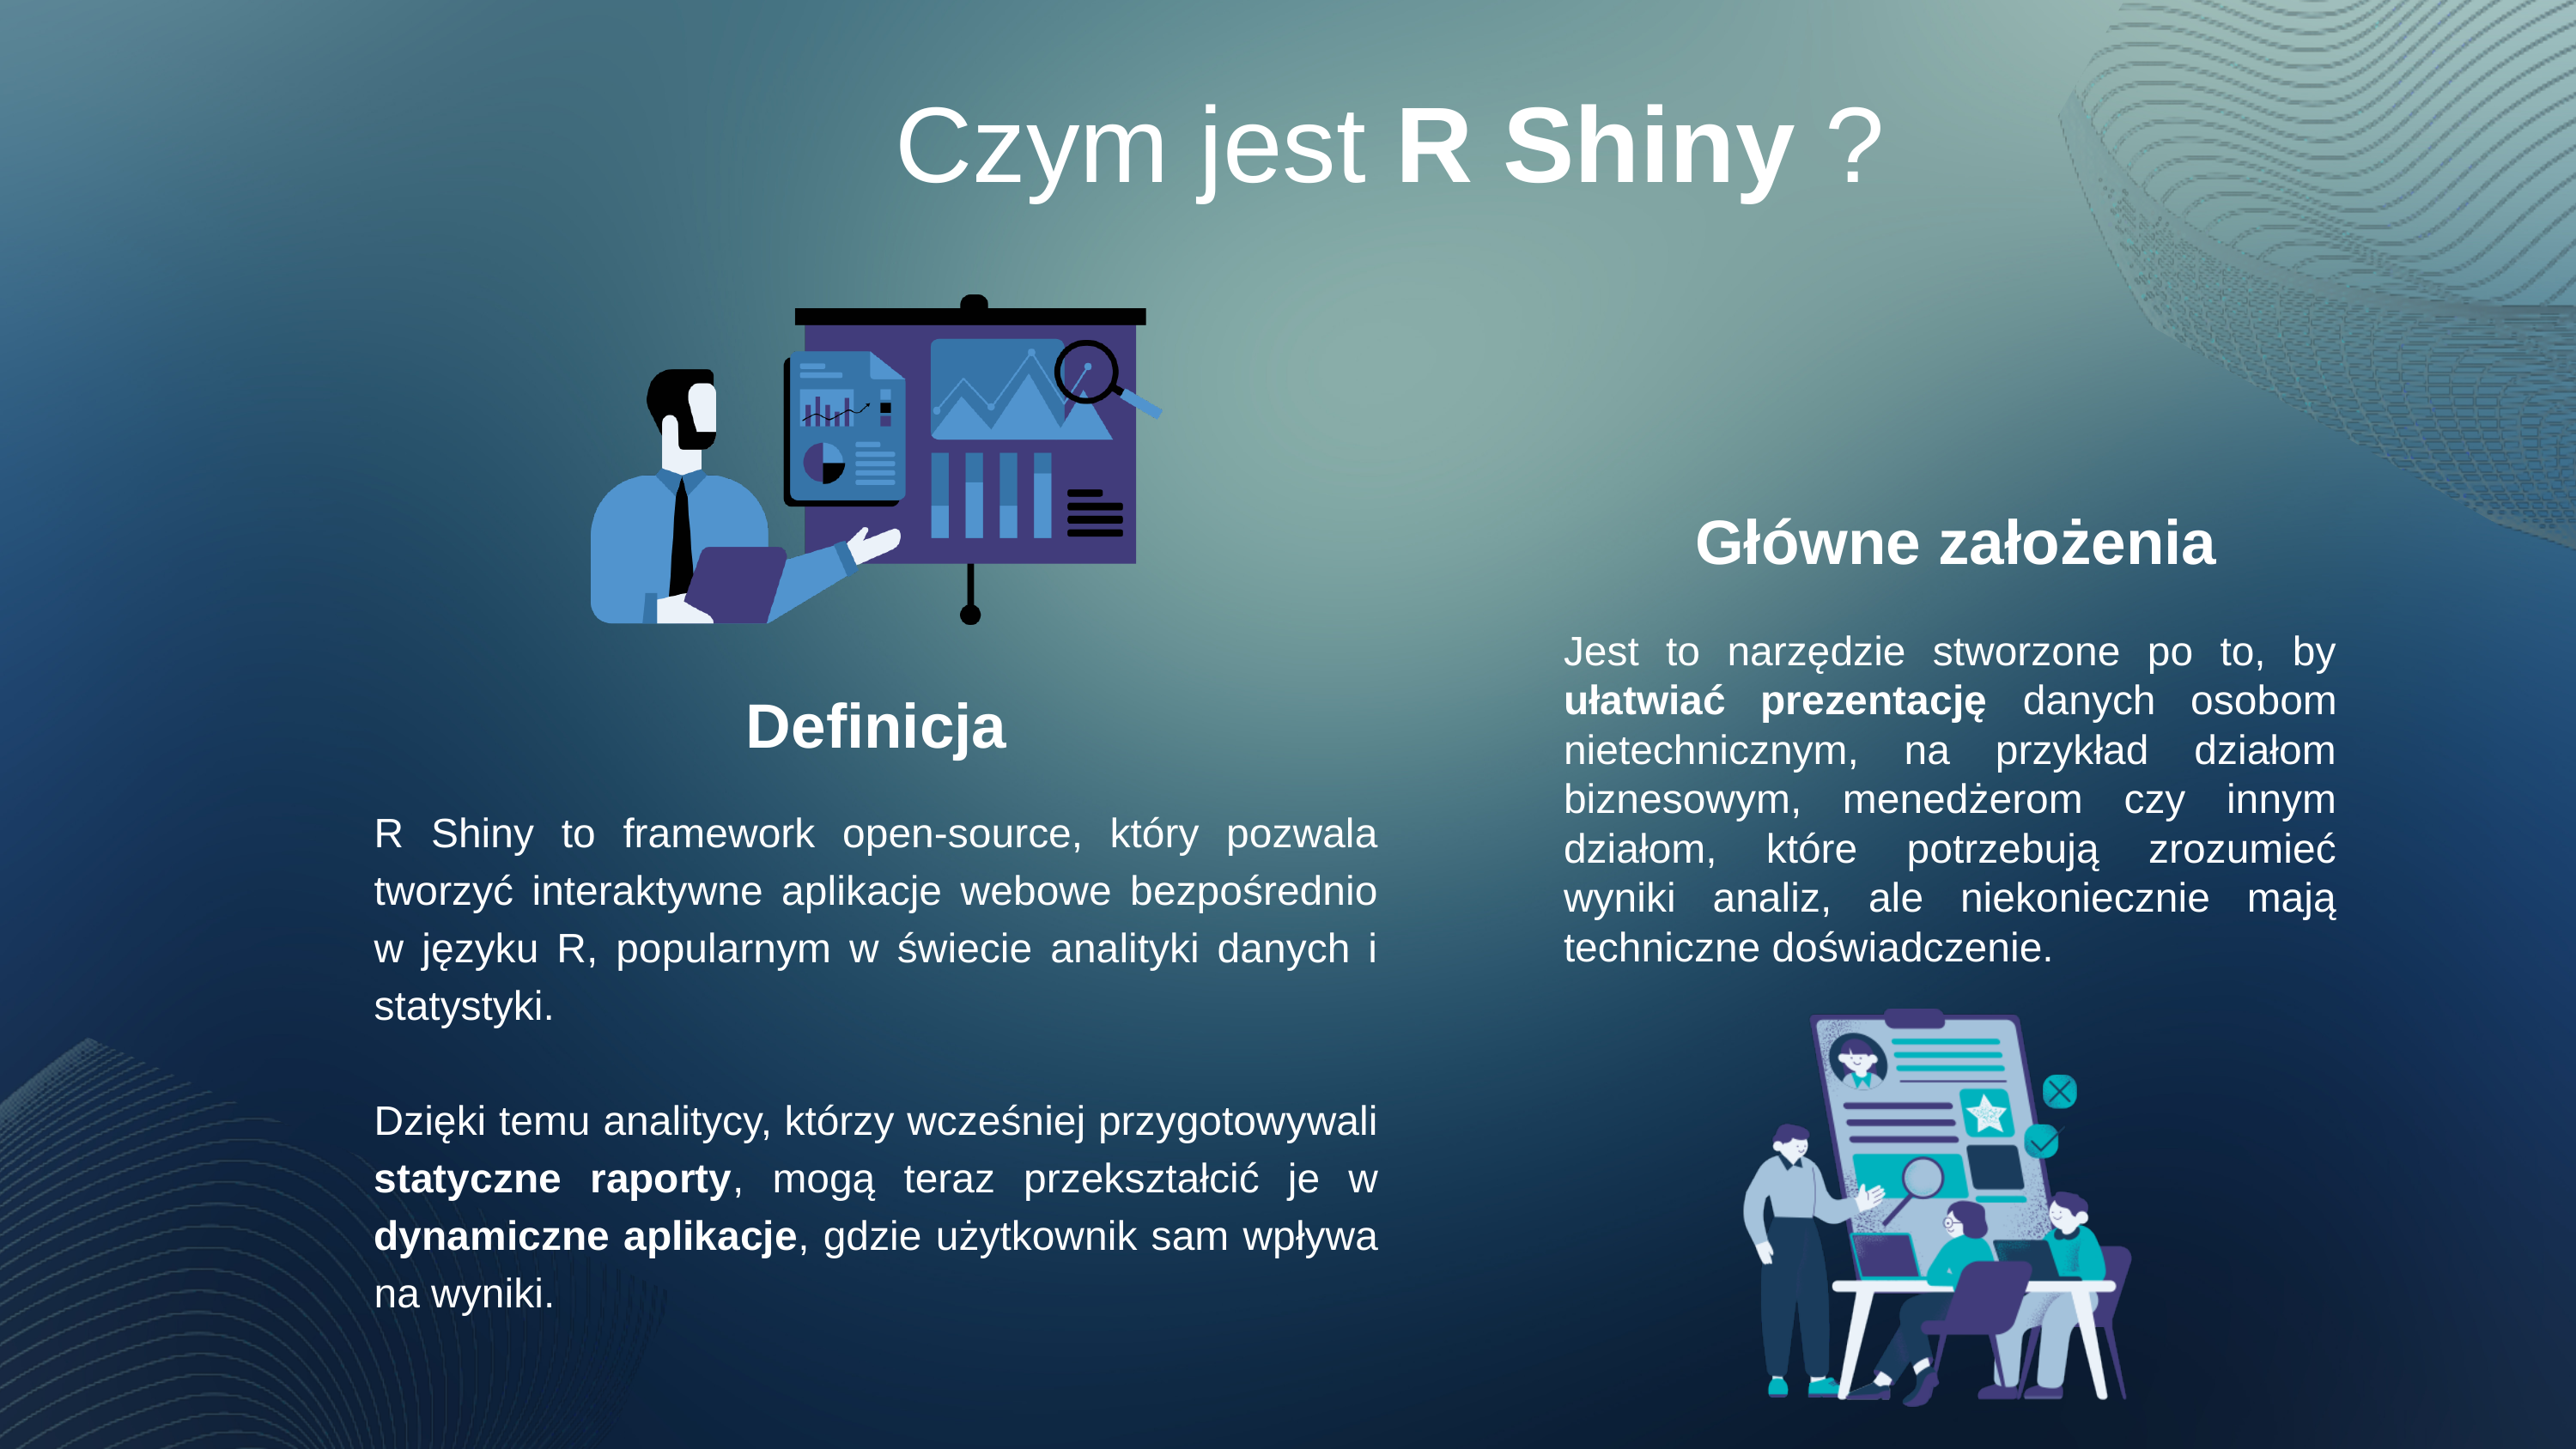

Czym jest R Shiny ?

Główne założenia
Jest to narzędzie stworzone po to, by ułatwiać prezentację danych osobom nietechnicznym, na przykład działom biznesowym, menedżerom czy innym działom, które potrzebują zrozumieć wyniki analiz, ale niekoniecznie mają techniczne doświadczenie.
Definicja
R Shiny to framework open-source, który pozwala tworzyć interaktywne aplikacje webowe bezpośrednio w języku R, popularnym w świecie analityki danych i statystyki.

Dzięki temu analitycy, którzy wcześniej przygotowywali statyczne raporty, mogą teraz przekształcić je w dynamiczne aplikacje, gdzie użytkownik sam wpływa na wyniki.